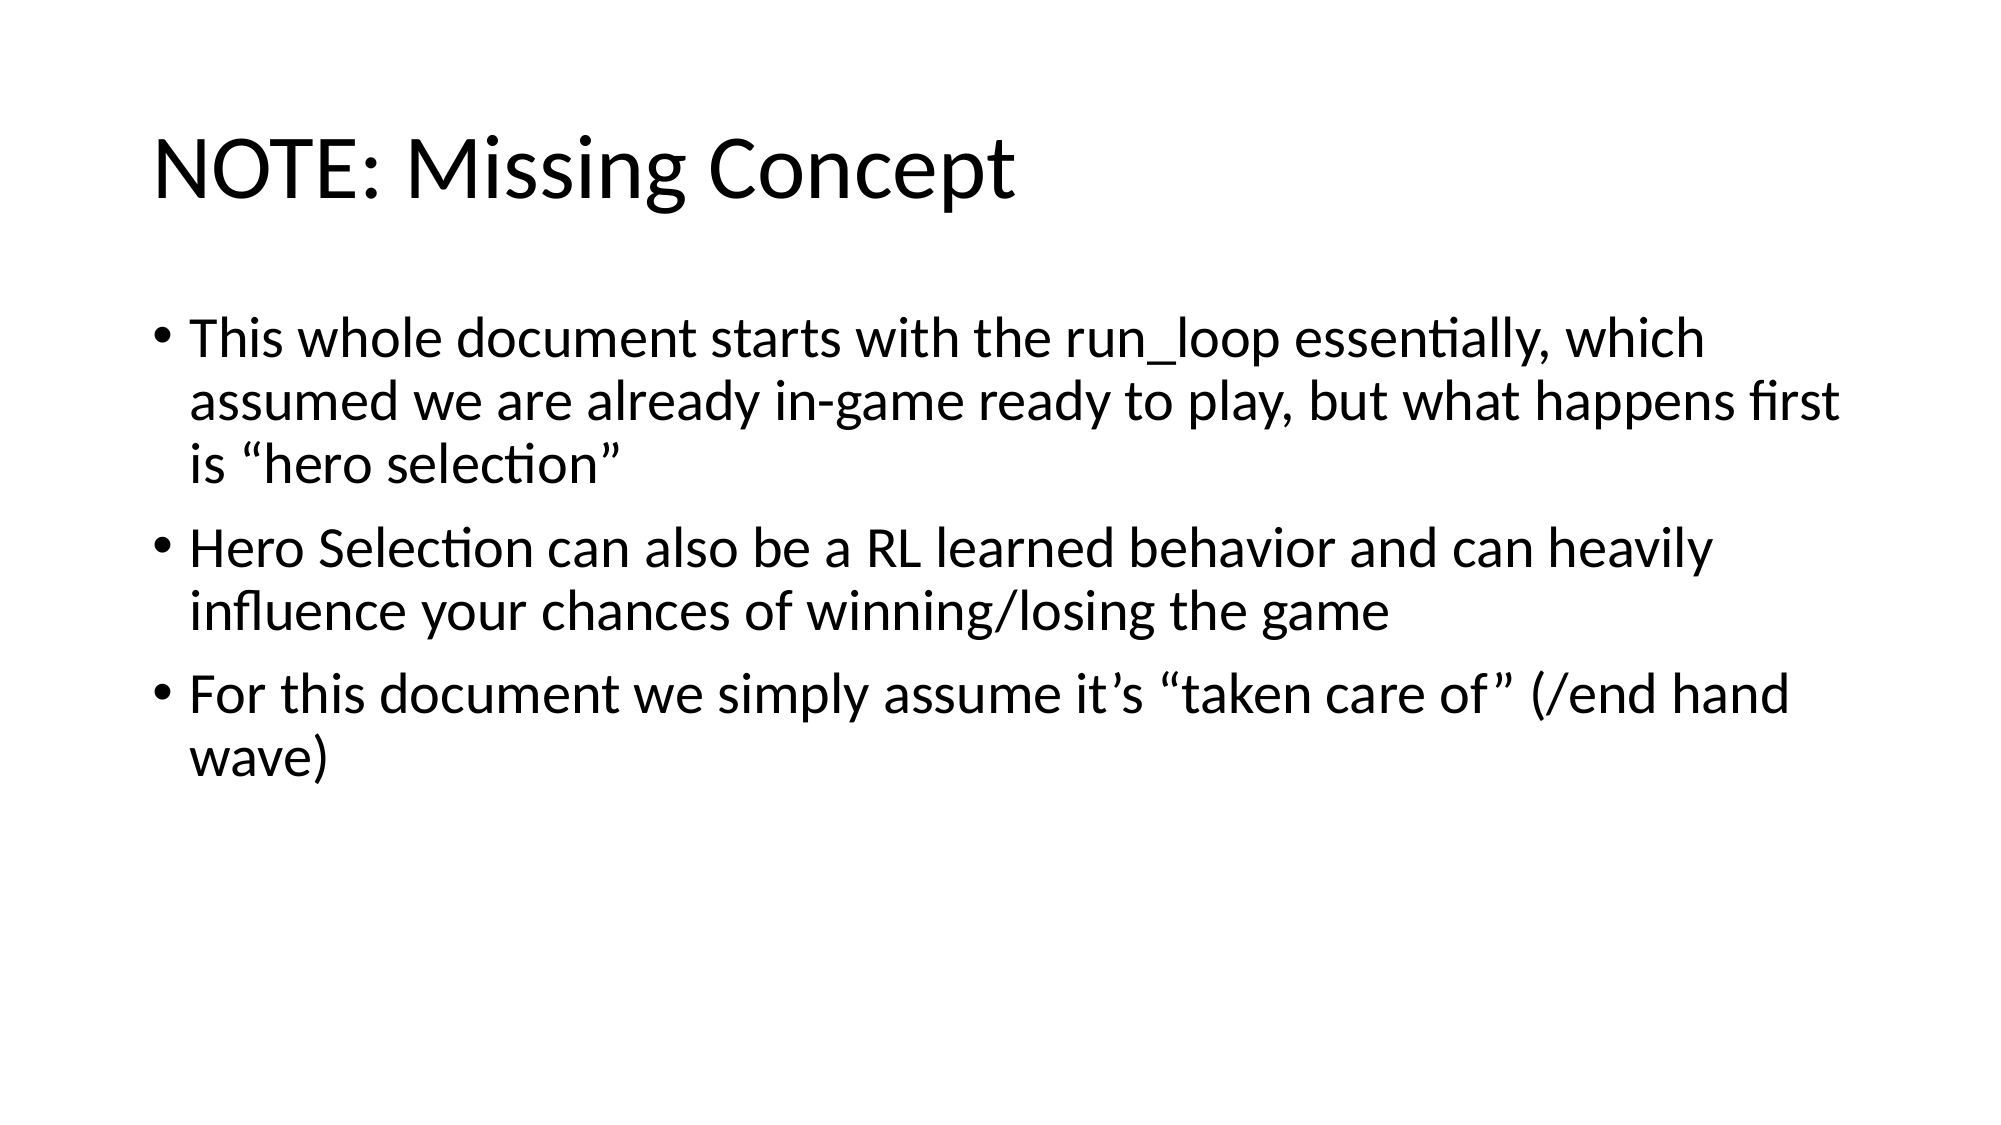

# NOTE: Missing Concept
This whole document starts with the run_loop essentially, which assumed we are already in-game ready to play, but what happens first is “hero selection”
Hero Selection can also be a RL learned behavior and can heavily influence your chances of winning/losing the game
For this document we simply assume it’s “taken care of” (/end hand wave)